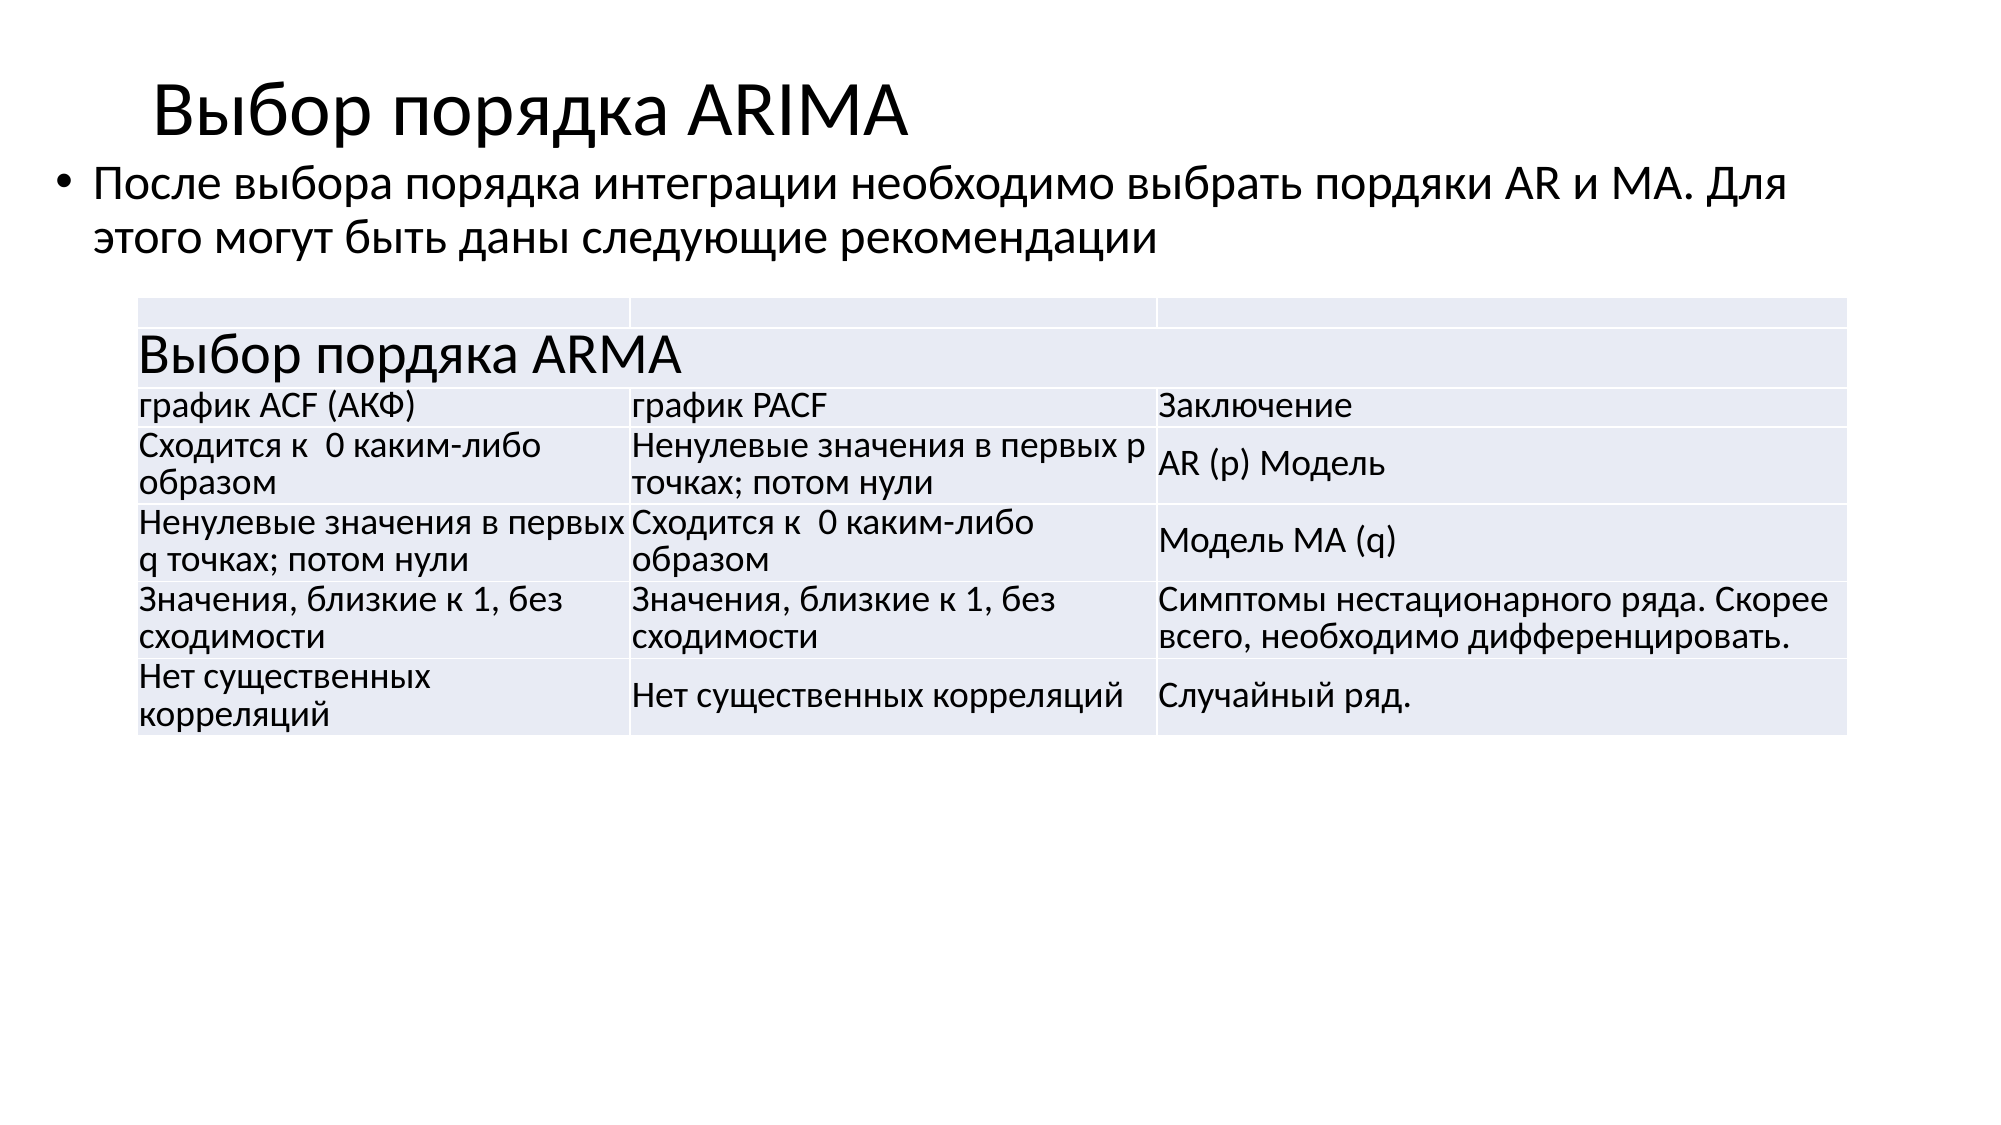

# Выбор порядка ARIMA
После выбора порядка интеграции необходимо выбрать пордяки AR и MA. Для этого могут быть даны следующие рекомендации

|  |  |  |
| --- | --- | --- |
| Выбор пордяка ARMA |  |  |
| график ACF (АКФ) | график PACF | Заключение |
| Сходится к 0 каким-либо образом | Ненулевые значения в первых p точках; потом нули | AR (p) Модель |
| Ненулевые значения в первых q точках; потом нули | Сходится к 0 каким-либо образом | Модель MA (q) |
| Значения, близкие к 1, без сходимости | Значения, близкие к 1, без сходимости | Симптомы нестационарного ряда. Скорее всего, необходимо дифференцировать. |
| Нет существенных корреляций | Нет существенных корреляций | Случайный ряд. |